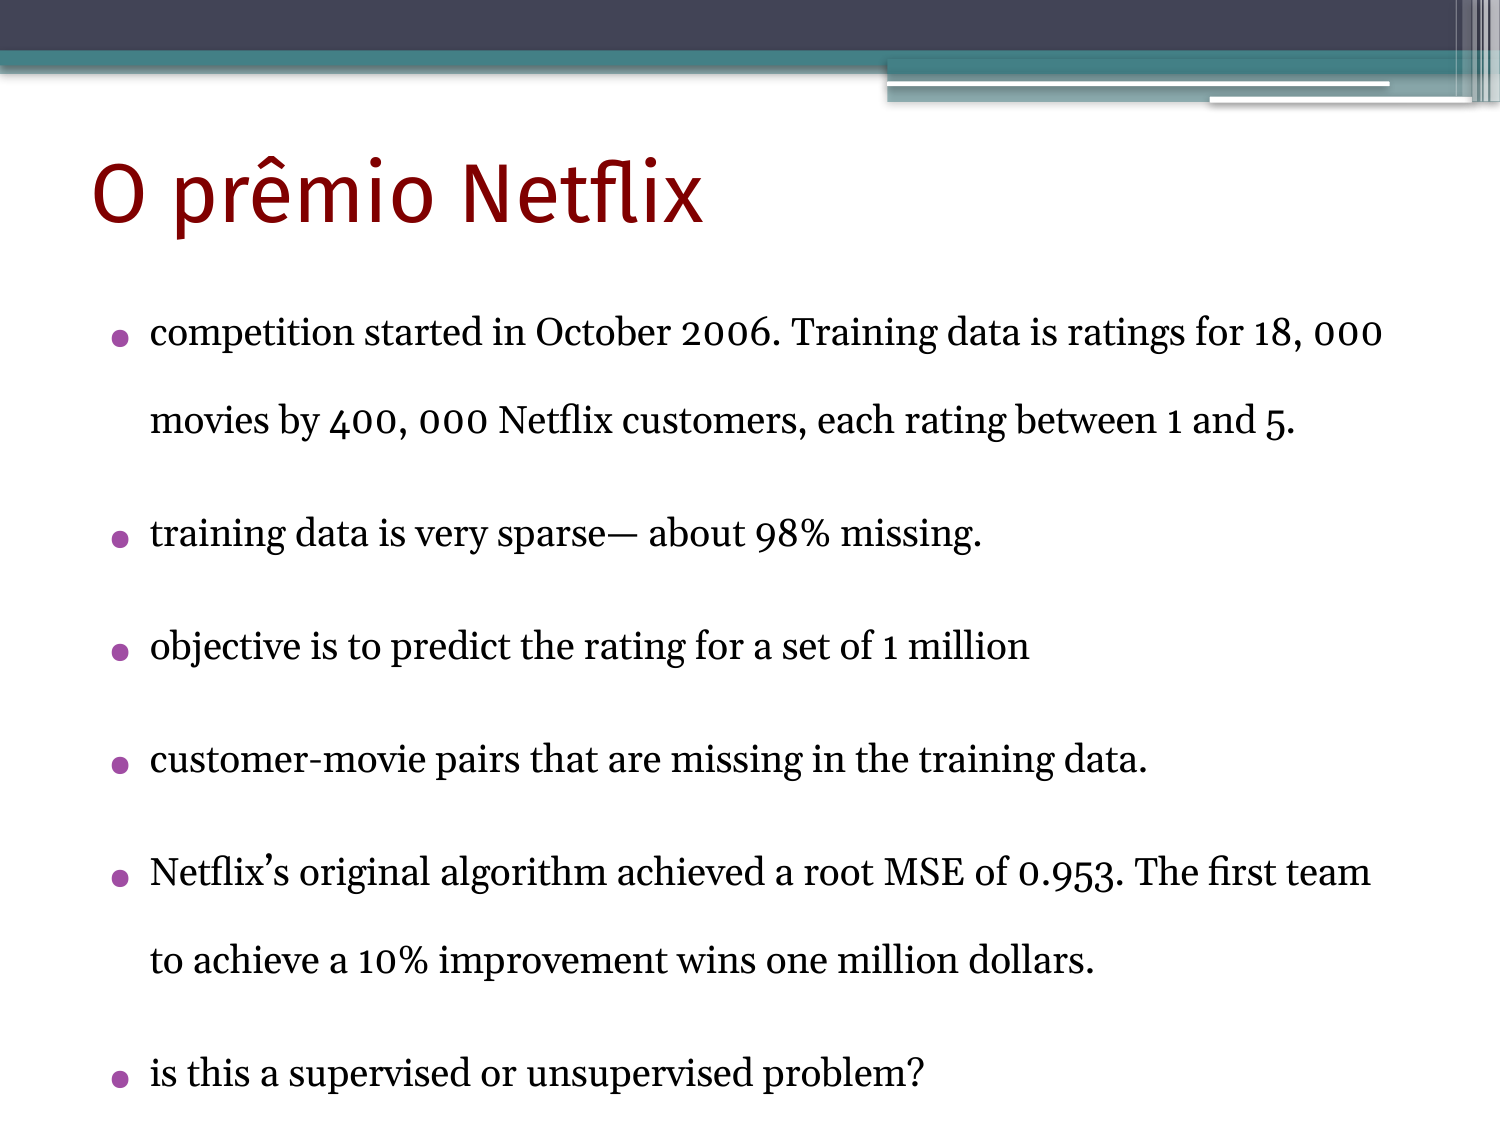

# O prêmio Netflix
competition started in October 2006. Training data is ratings for 18, 000 movies by 400, 000 Netflix customers, each rating between 1 and 5.
training data is very sparse— about 98% missing.
objective is to predict the rating for a set of 1 million
customer-movie pairs that are missing in the training data.
Netflix’s original algorithm achieved a root MSE of 0.953. The first team to achieve a 10% improvement wins one million dollars.
is this a supervised or unsupervised problem?